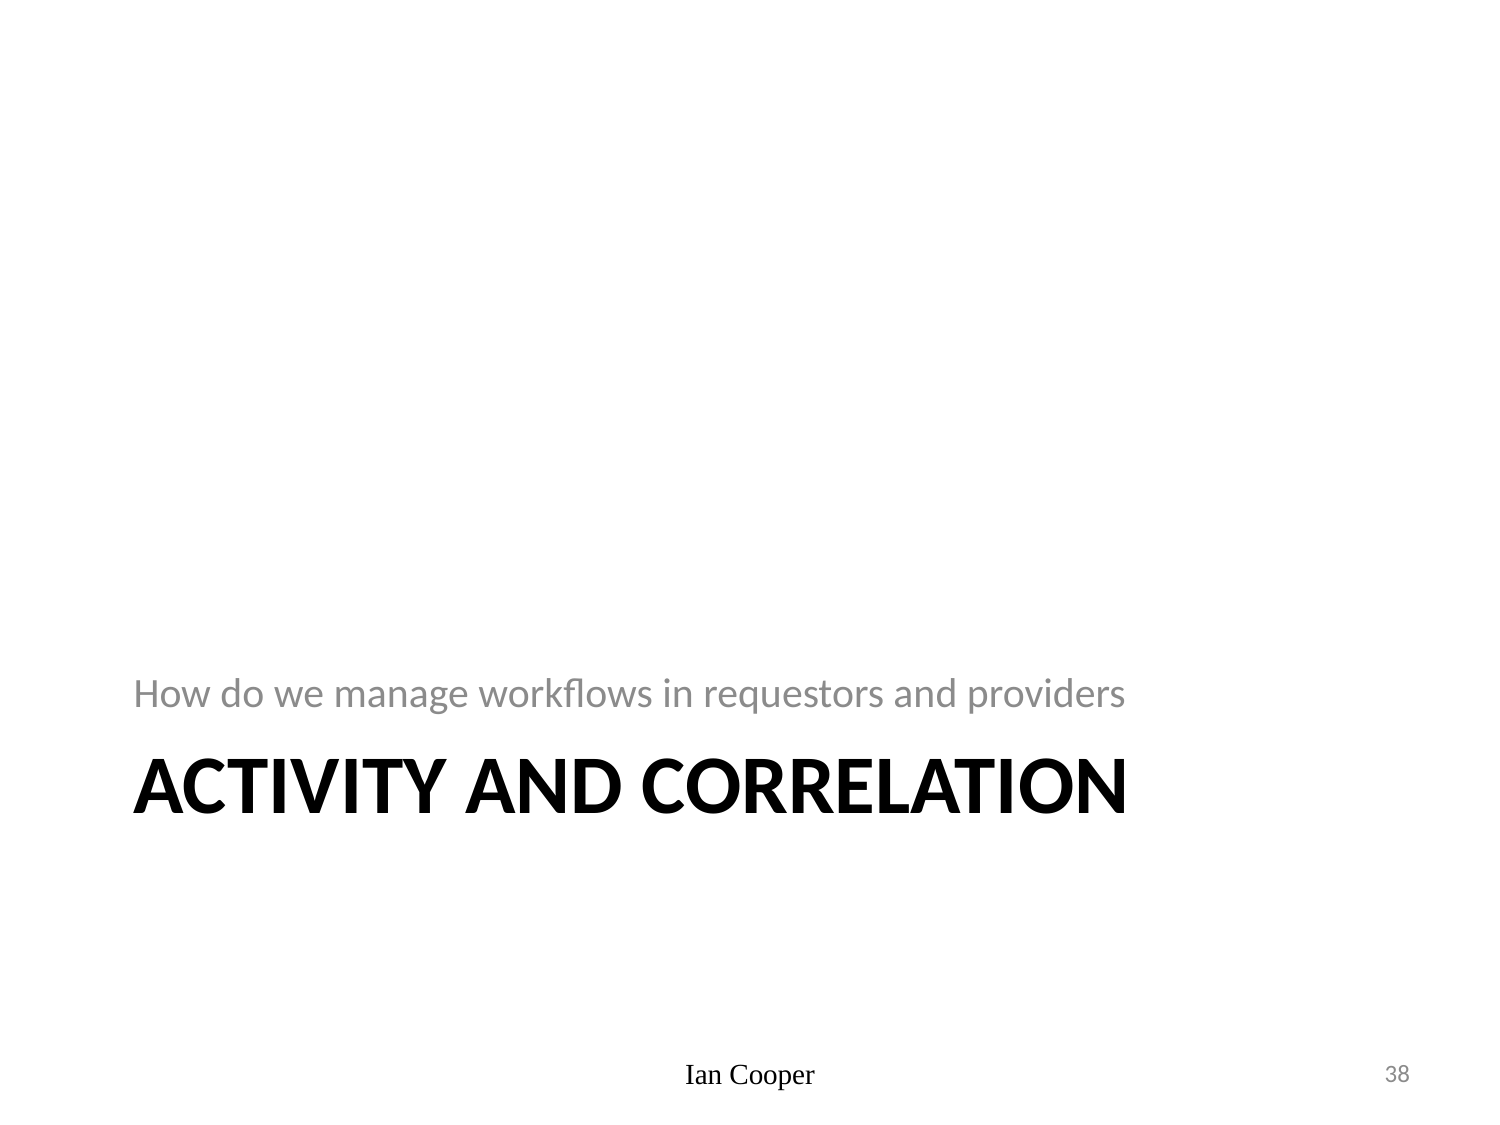

How do we manage workflows in requestors and providers
# Activity AND Correlation
Ian Cooper
38